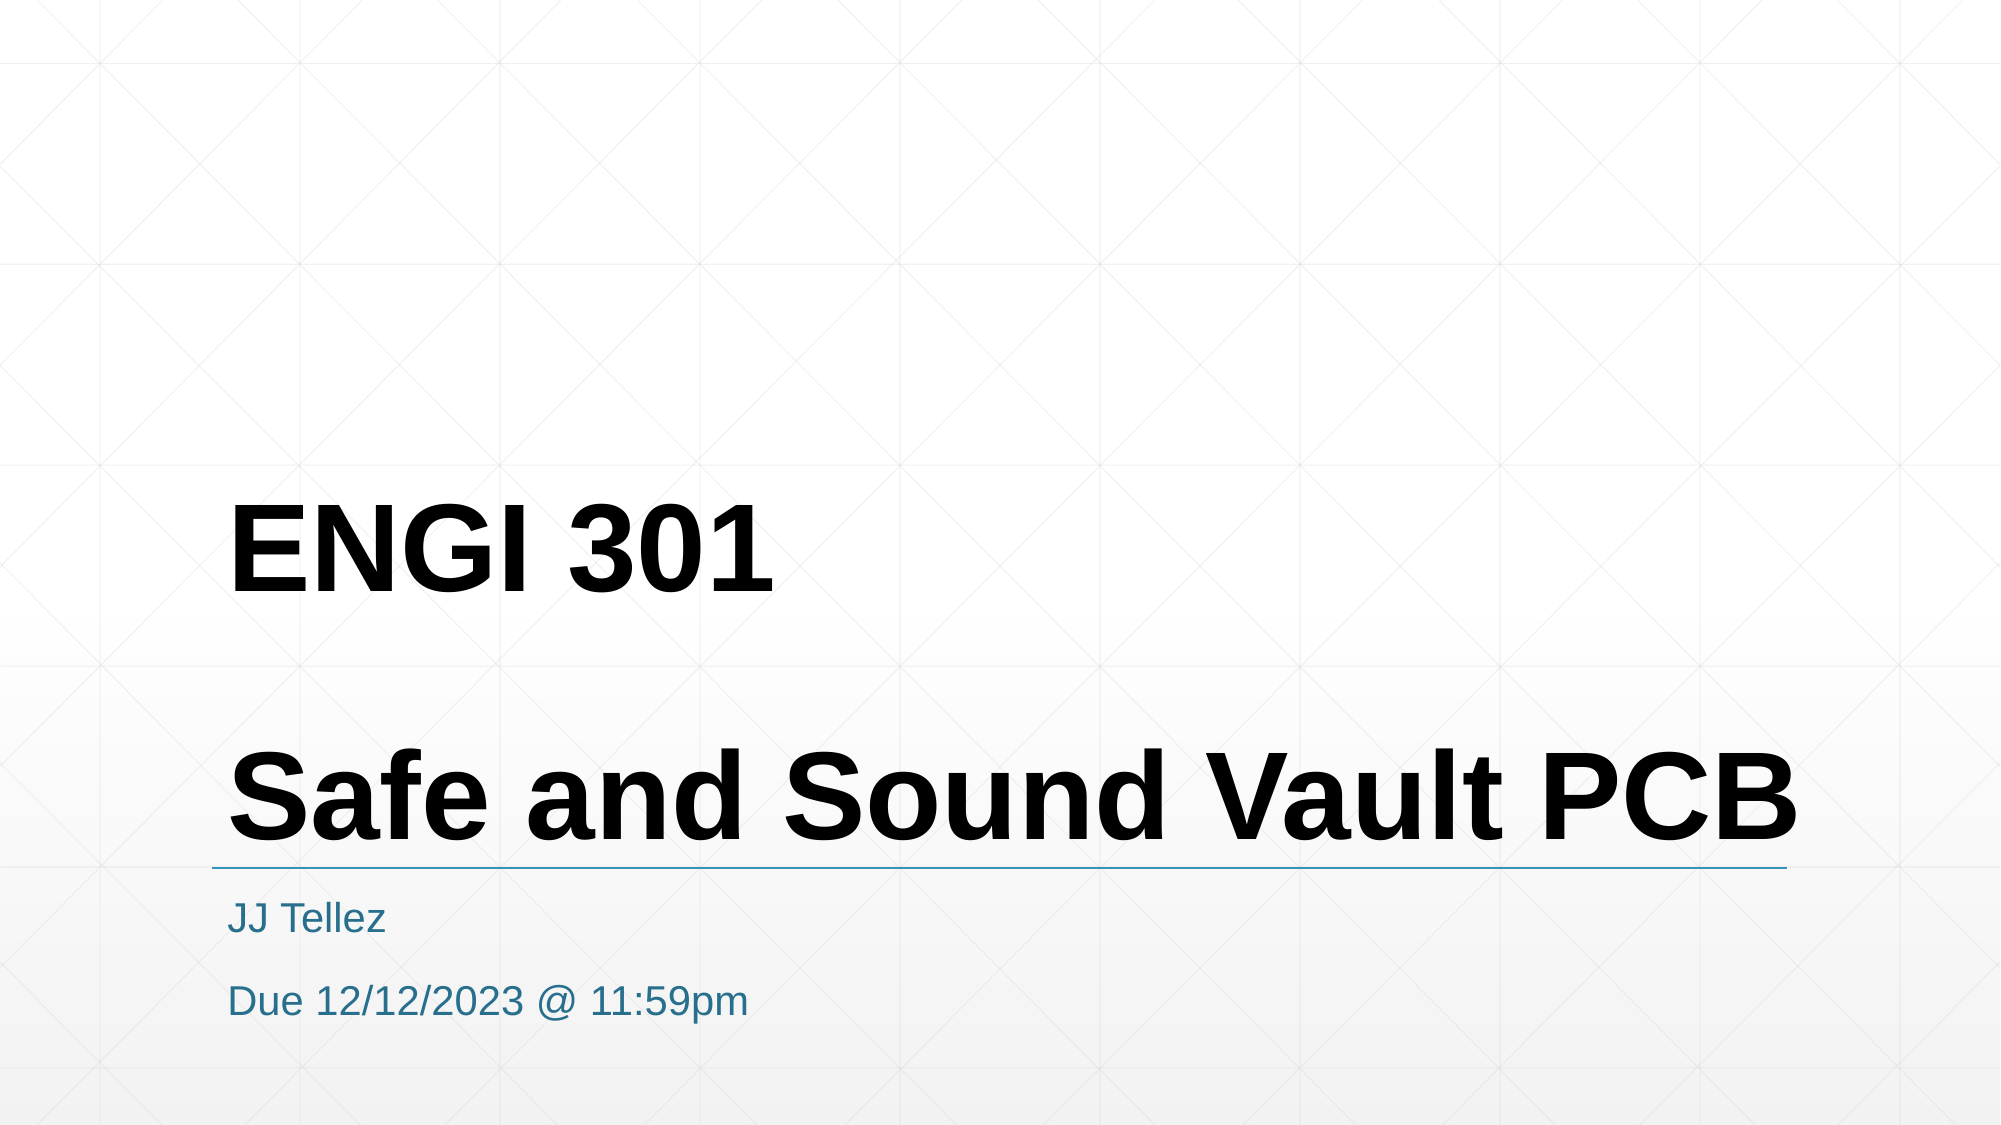

# ENGI 301 Safe and Sound Vault PCB
JJ Tellez

Due 12/12/2023 @ 11:59pm